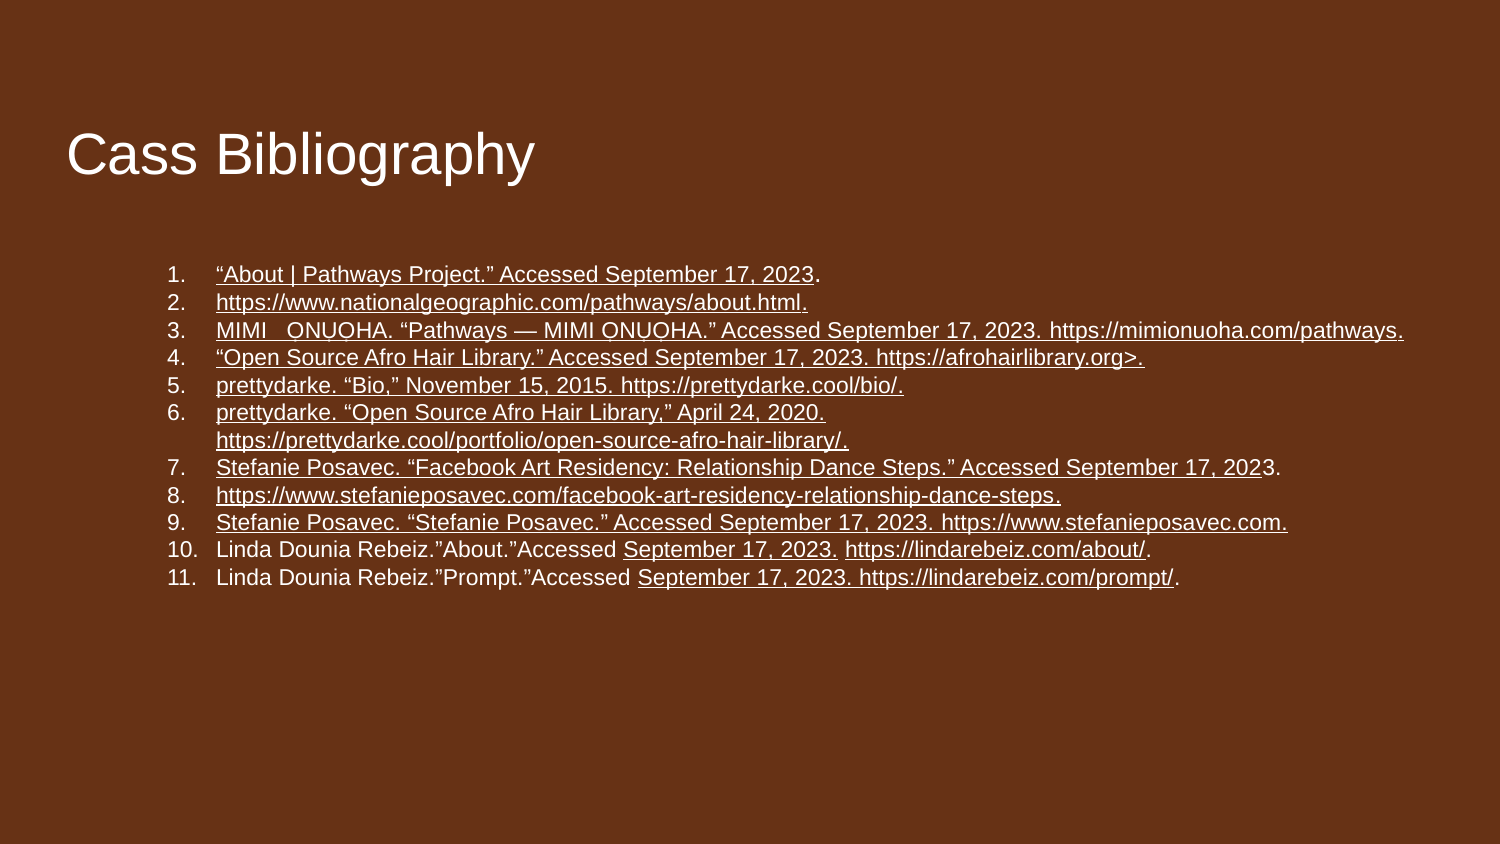

# Cass Bibliography
“About | Pathways Project.” Accessed September 17, 2023.
https://www.nationalgeographic.com/pathways/about.html.
MIMI   ỌNỤỌHA. “Pathways — MIMI ỌNỤỌHA.” Accessed September 17, 2023. https://mimionuoha.com/pathways.
“Open Source Afro Hair Library.” Accessed September 17, 2023. https://afrohairlibrary.org>.
prettydarke. “Bio,” November 15, 2015. https://prettydarke.cool/bio/.
prettydarke. “Open Source Afro Hair Library,” April 24, 2020. https://prettydarke.cool/portfolio/open-source-afro-hair-library/.
Stefanie Posavec. “Facebook Art Residency: Relationship Dance Steps.” Accessed September 17, 2023.
https://www.stefanieposavec.com/facebook-art-residency-relationship-dance-steps.
Stefanie Posavec. “Stefanie Posavec.” Accessed September 17, 2023. https://www.stefanieposavec.com.
Linda Dounia Rebeiz.”About.”Accessed September 17, 2023. https://lindarebeiz.com/about/.
Linda Dounia Rebeiz.”Prompt.”Accessed September 17, 2023. https://lindarebeiz.com/prompt/.